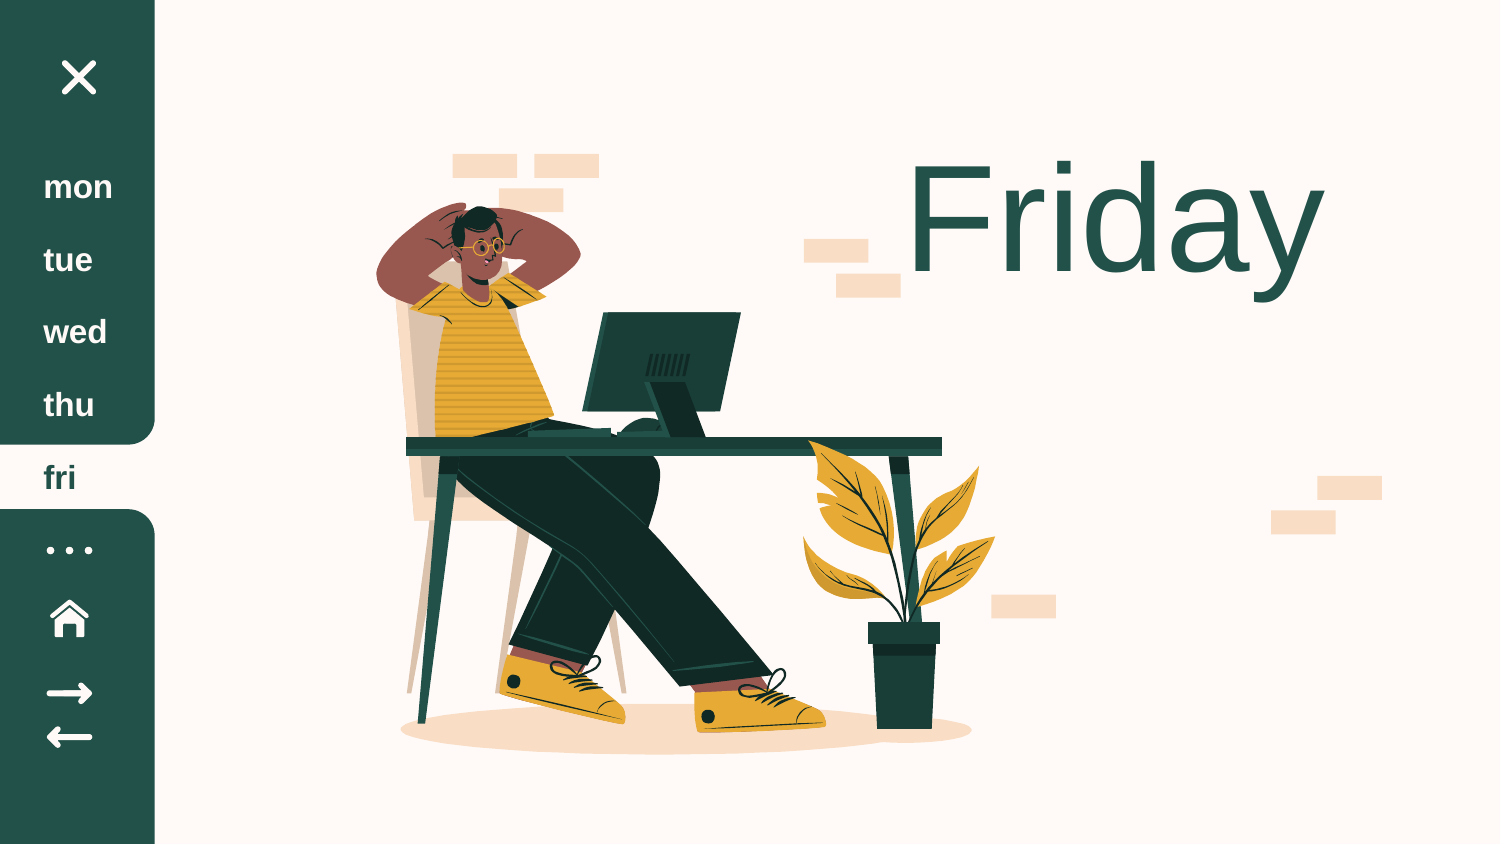

# Friday
mon

tue
wed
thu
fri